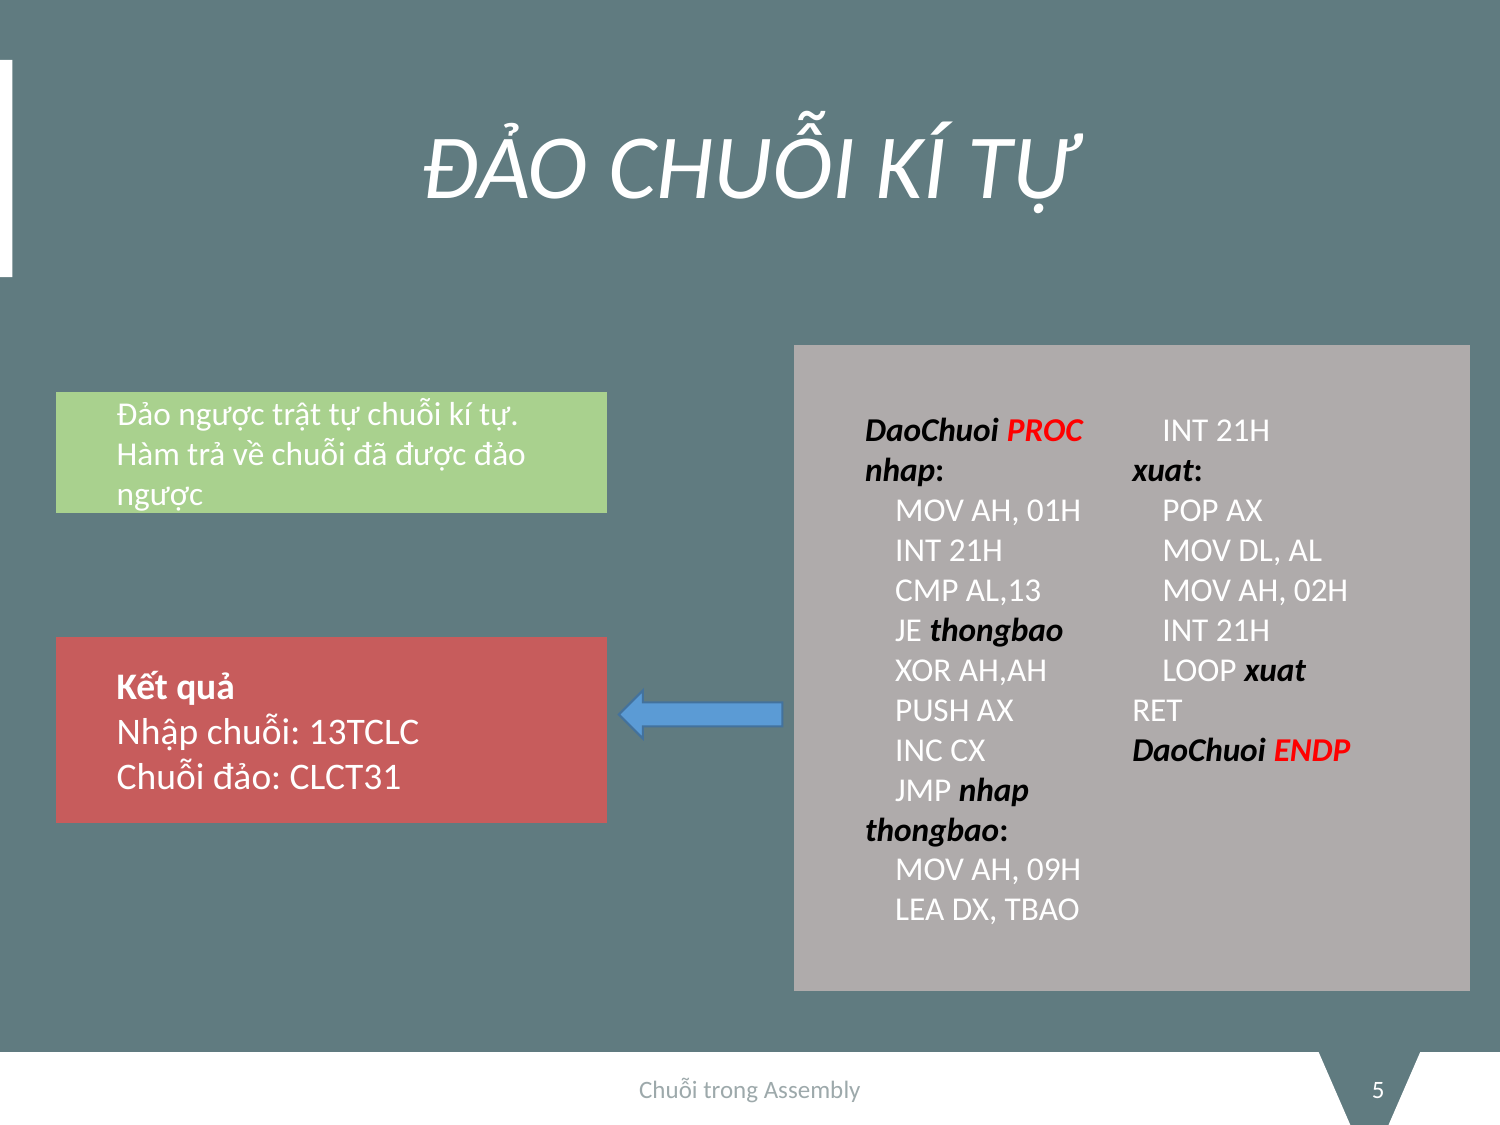

# ĐẢO CHUỖI KÍ TỰ
DaoChuoi PROC
nhap:
    MOV AH, 01H
    INT 21H
    CMP AL,13
    JE thongbao
    XOR AH,AH
    PUSH AX
    INC CX
    JMP nhap
thongbao:
    MOV AH, 09H
    LEA DX, TBAO
    INT 21H
xuat:
    POP AX
    MOV DL, AL
    MOV AH, 02H
    INT 21H
    LOOP xuat
RET
DaoChuoi ENDP
Đảo ngược trật tự chuỗi kí tự.
Hàm trả về chuỗi đã được đảo ngược

Kết quả
Nhập chuỗi: 13TCLC
Chuỗi đảo: CLCT31
Chuỗi trong Assembly
5